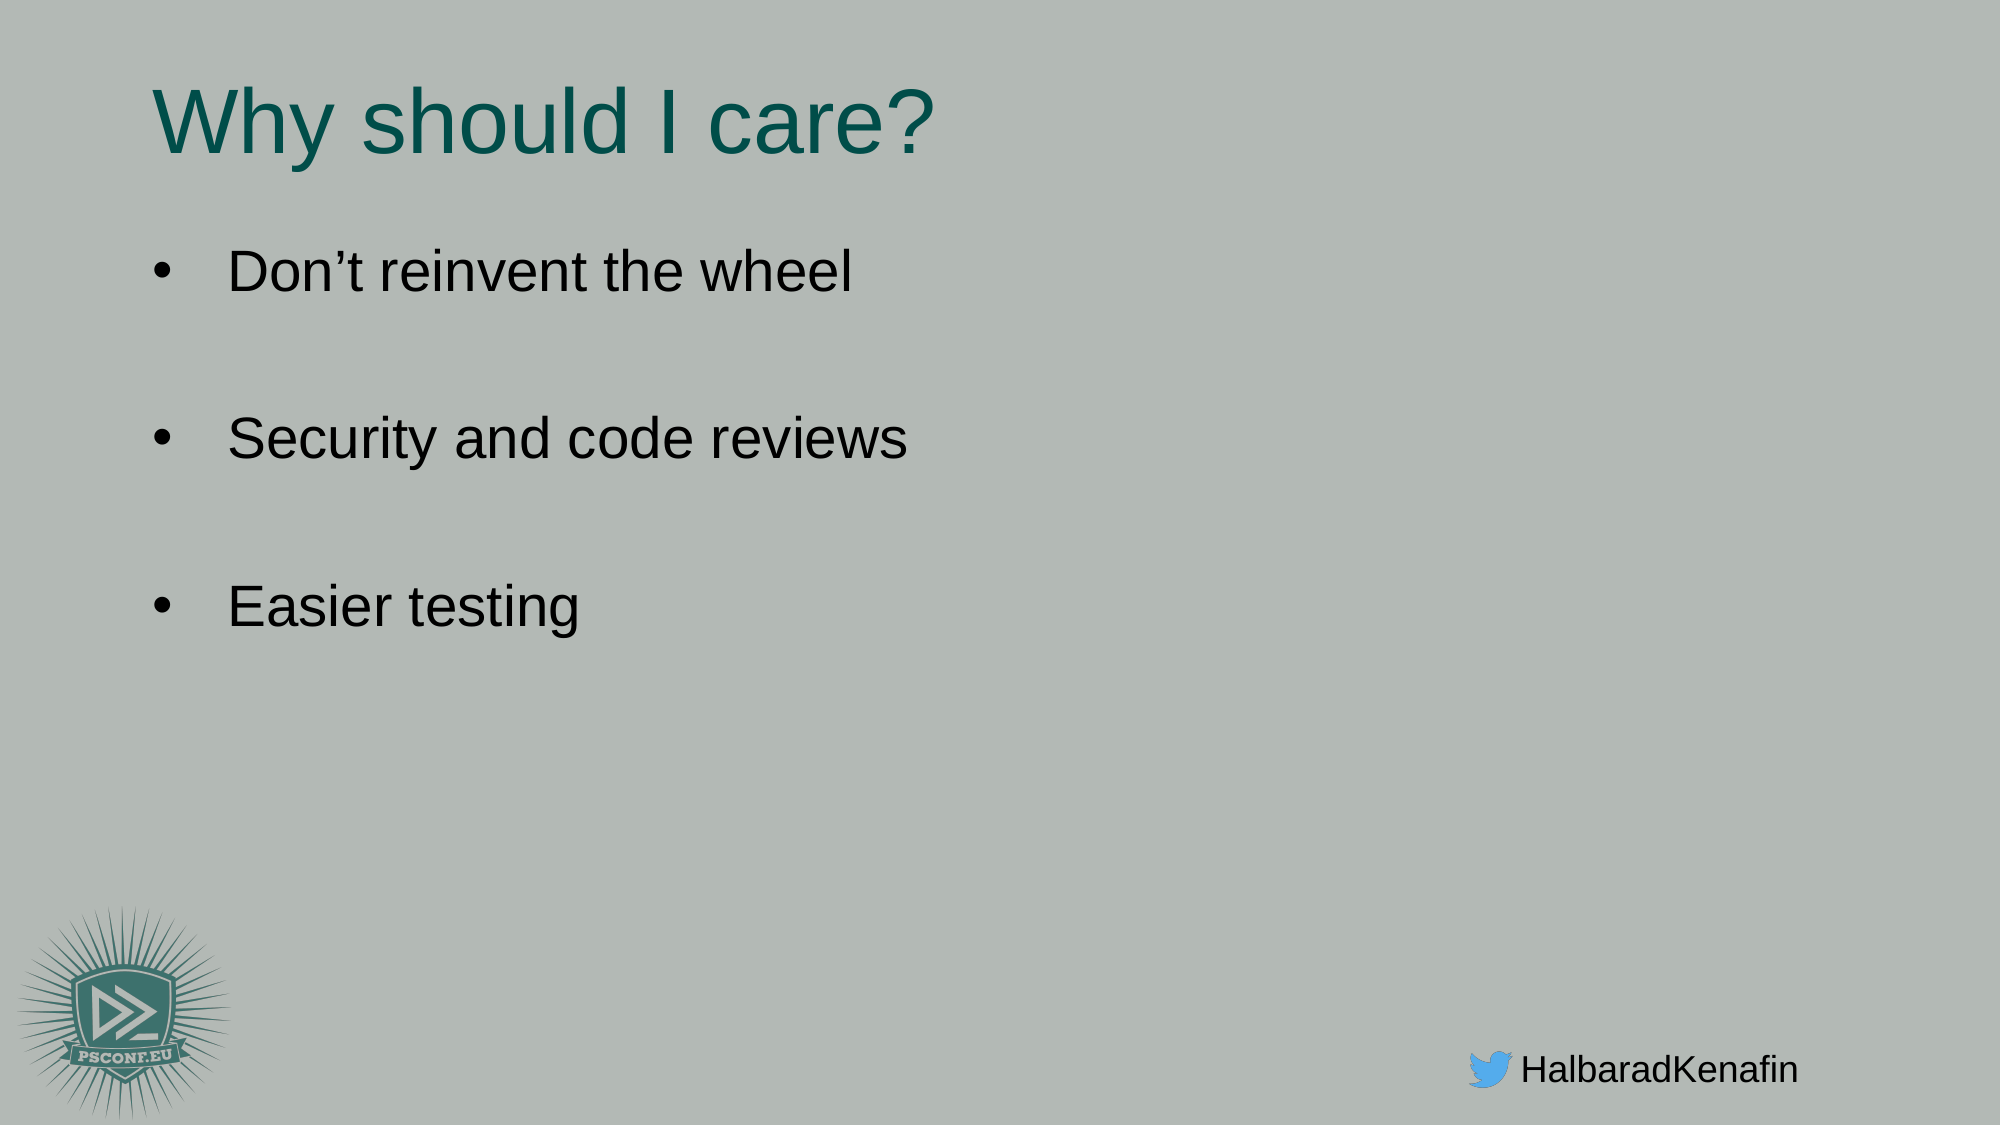

# Why should I care?
Don’t reinvent the wheel

Security and code reviews

Easier testing

HalbaradKenafin